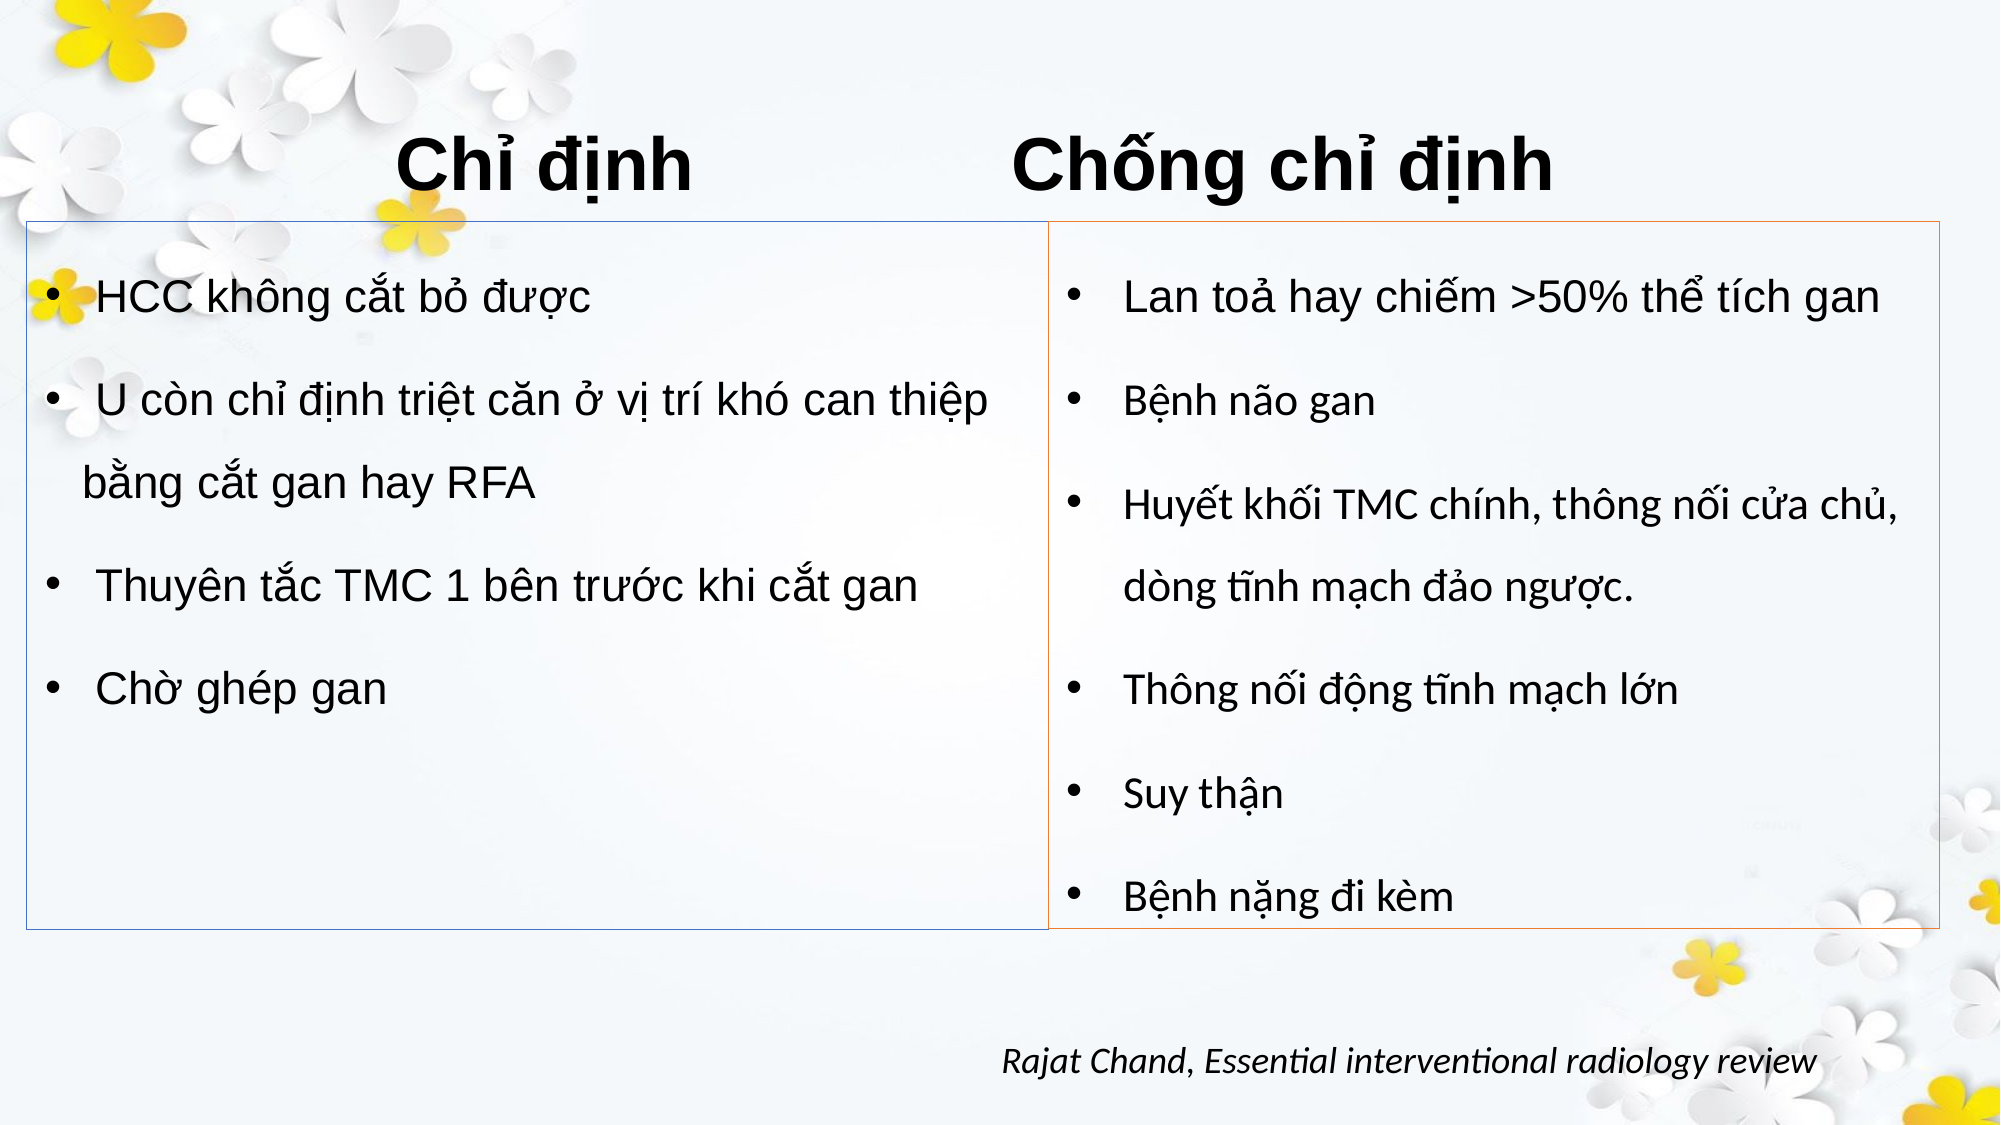

Chỉ định		        Chống chỉ định
 HCC không cắt bỏ được
 U còn chỉ định triệt căn ở vị trí khó can thiệp bằng cắt gan hay RFA
 Thuyên tắc TMC 1 bên trước khi cắt gan
 Chờ ghép gan
Lan toả hay chiếm >50% thể tích gan
Bệnh não gan
Huyết khối TMC chính, thông nối cửa chủ, dòng tĩnh mạch đảo ngược.
Thông nối động tĩnh mạch lớn
Suy thận
Bệnh nặng đi kèm
Rajat Chand, Essential interventional radiology review